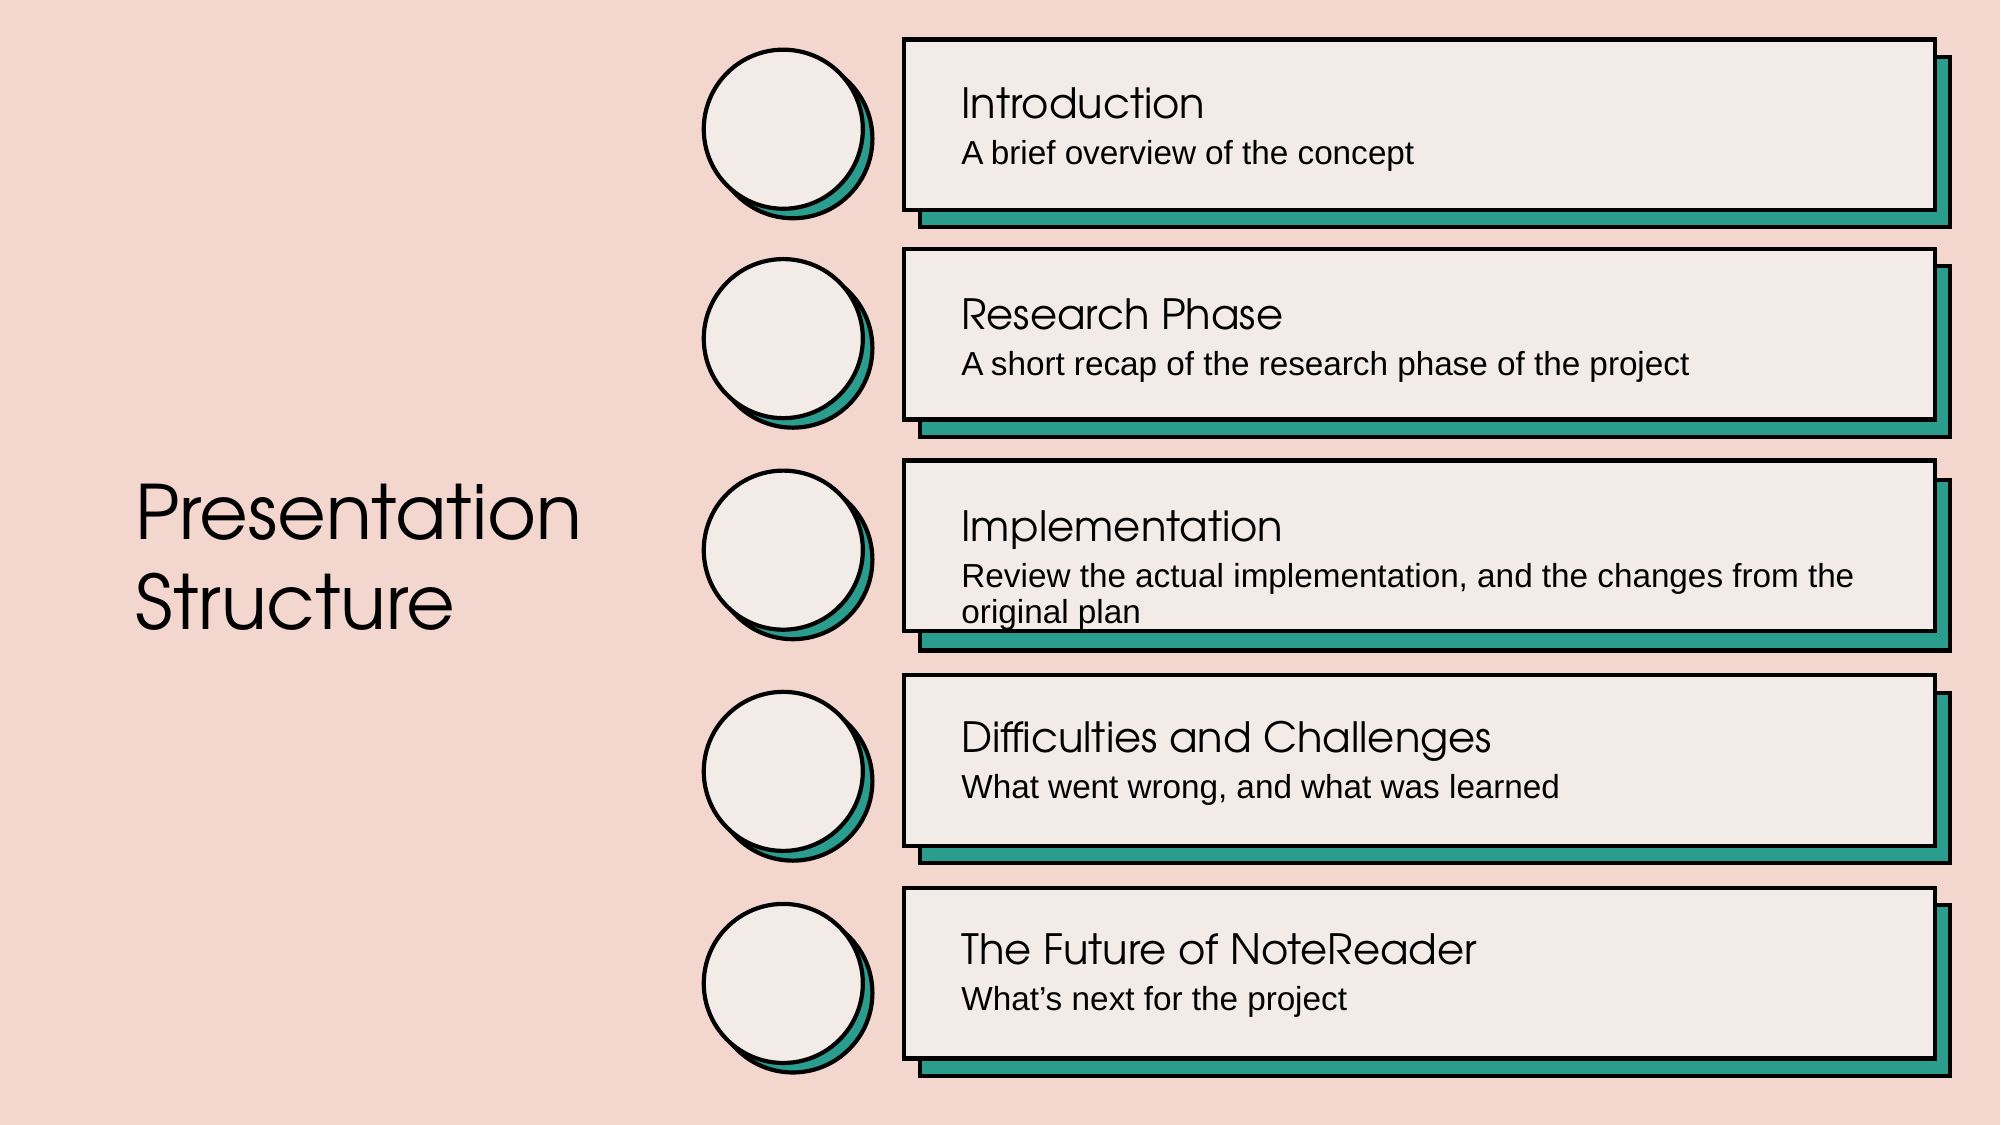

Introduction
A brief overview of the concept
Research Phase
# Presentation Structure
A short recap of the research phase of the project
Implementation
Review the actual implementation, and the changes from the original plan
Difficulties and Challenges
What went wrong, and what was learned
The Future of NoteReader
What’s next for the project